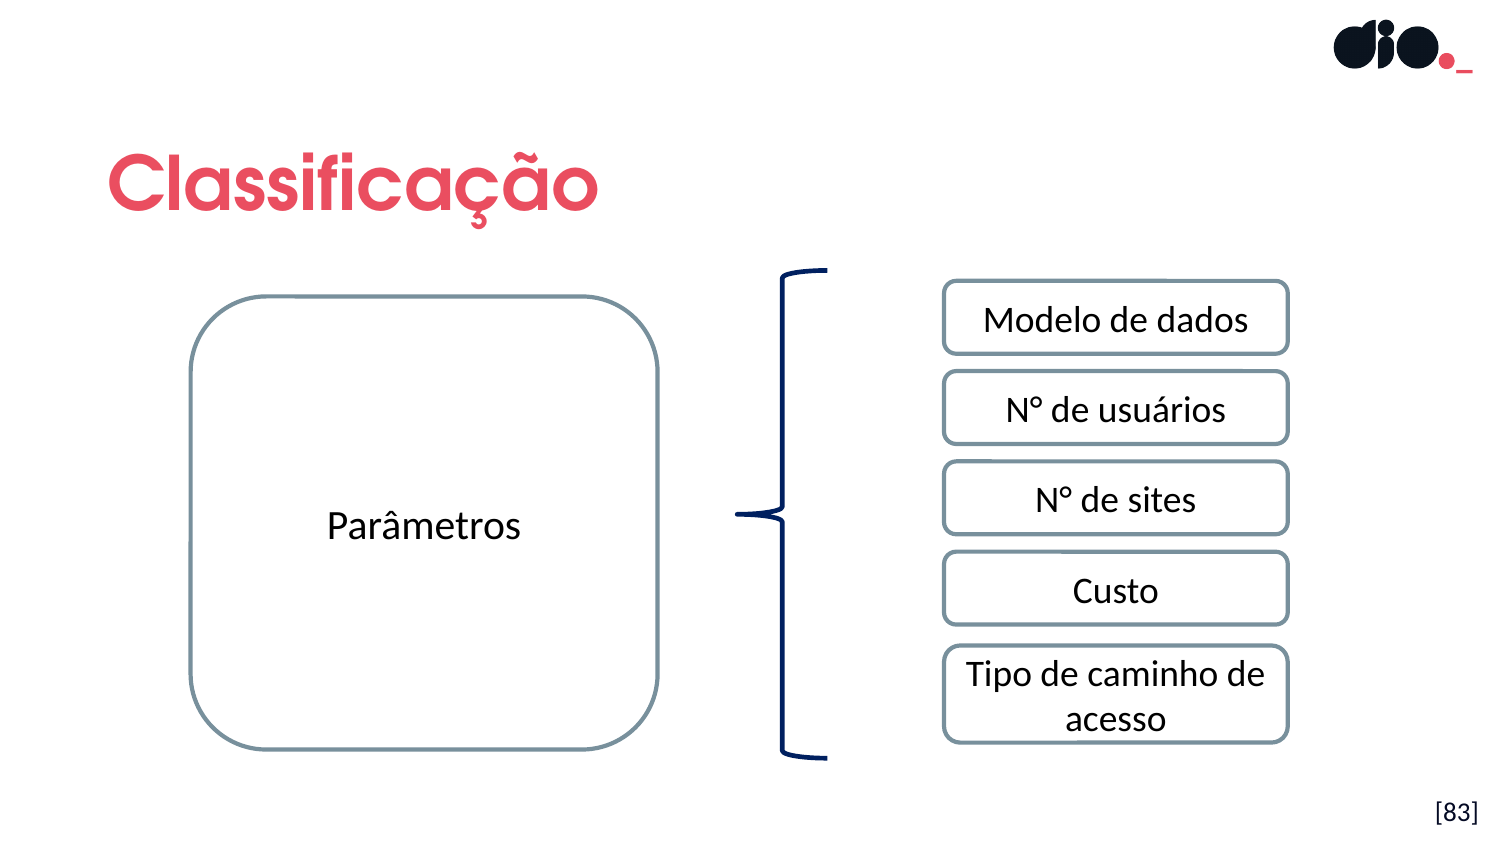

Classificação

Modelo de dados
N° de usuários
N° de sites
Custo
Tipo de caminho de acesso
Parâmetros
[83]